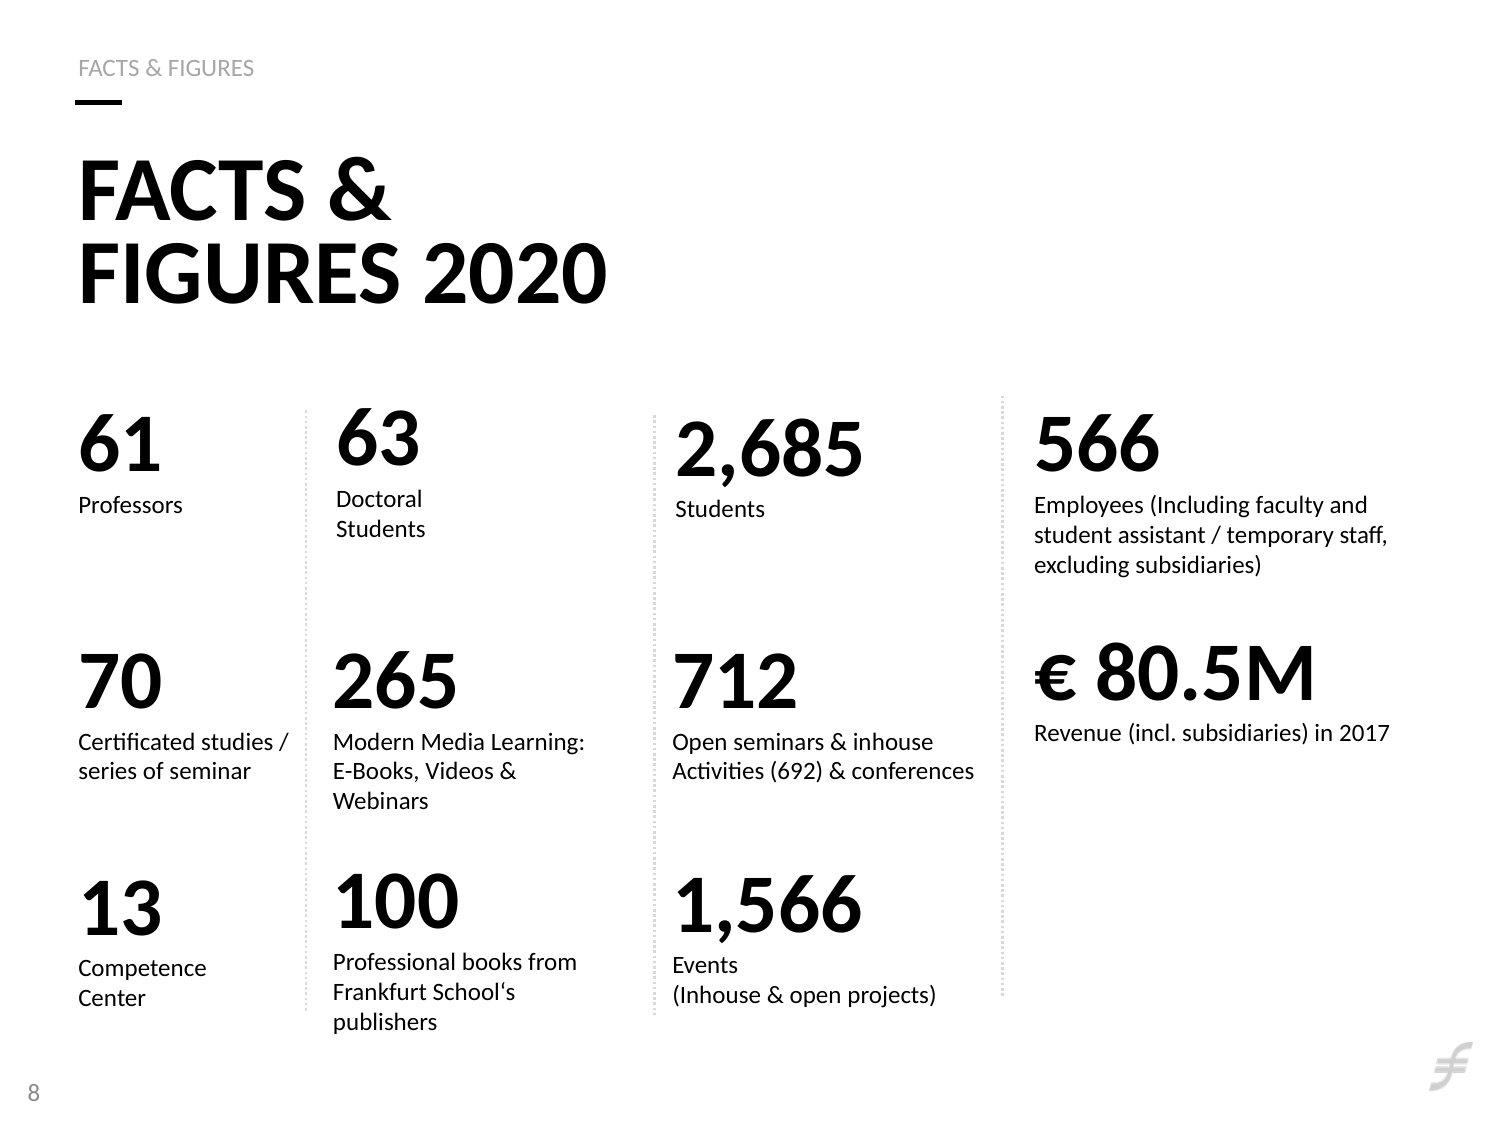

Facts & figures
# Facts & figures 2020
63
Doctoral
Students
61
Professors
566
Employees (Including faculty and student assistant / temporary staff, excluding subsidiaries)
2,685
Students
€ 80.5M
Revenue (incl. subsidiaries) in 2017
265
Modern Media Learning:
E-Books, Videos & Webinars
712
Open seminars & inhouse
Activities (692) & conferences
70
Certificated studies / series of seminar
100
Professional books from Frankfurt School‘s publishers
1,566
Events
(Inhouse & open projects)
13
Competence
Center